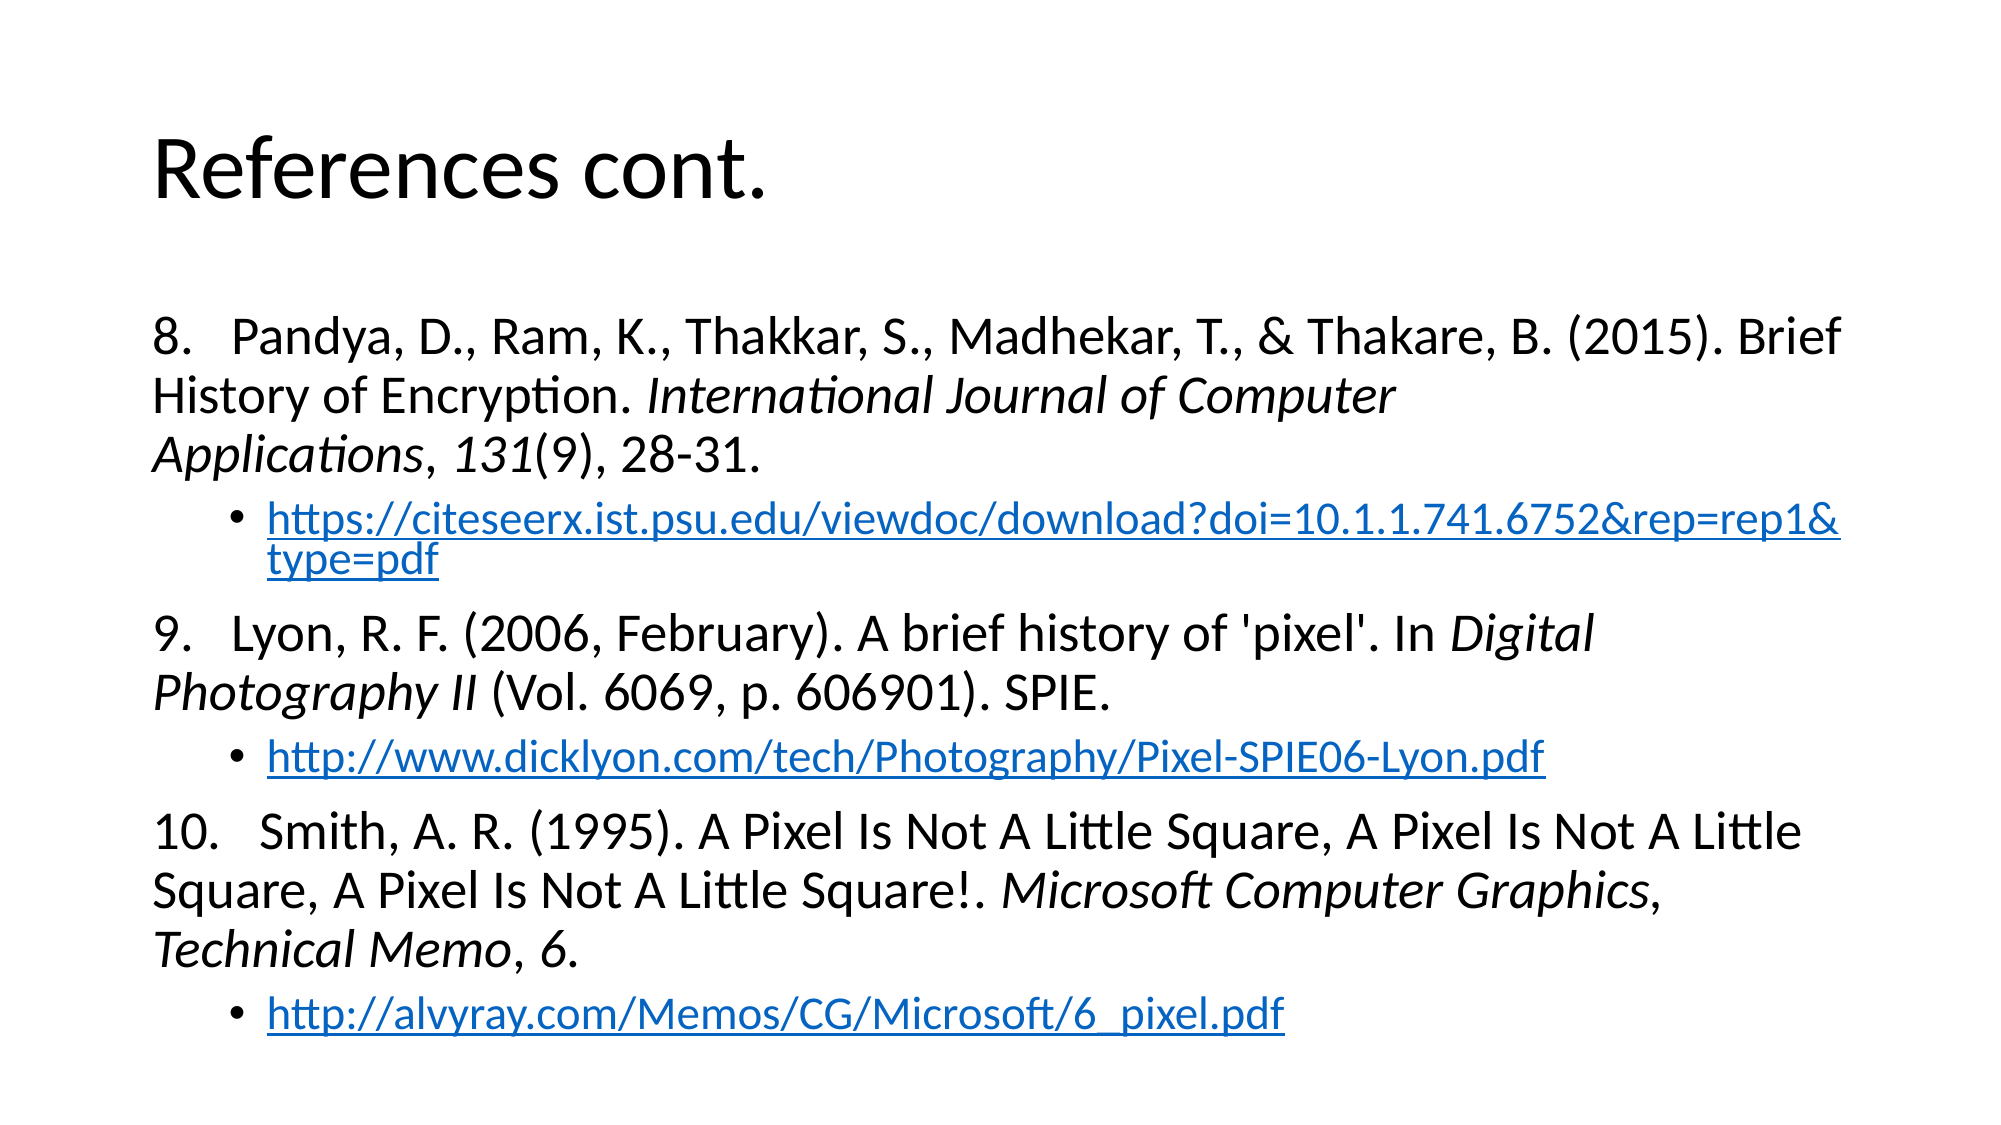

# References cont.
8.   Pandya, D., Ram, K., Thakkar, S., Madhekar, T., & Thakare, B. (2015). Brief History of Encryption. International Journal of Computer Applications, 131(9), 28-31.
https://citeseerx.ist.psu.edu/viewdoc/download?doi=10.1.1.741.6752&rep=rep1&type=pdf
9.   Lyon, R. F. (2006, February). A brief history of 'pixel'. In Digital Photography II (Vol. 6069, p. 606901). SPIE.
http://www.dicklyon.com/tech/Photography/Pixel-SPIE06-Lyon.pdf
10.   Smith, A. R. (1995). A Pixel Is Not A Little Square, A Pixel Is Not A Little Square, A Pixel Is Not A Little Square!. Microsoft Computer Graphics, Technical Memo, 6.
http://alvyray.com/Memos/CG/Microsoft/6_pixel.pdf